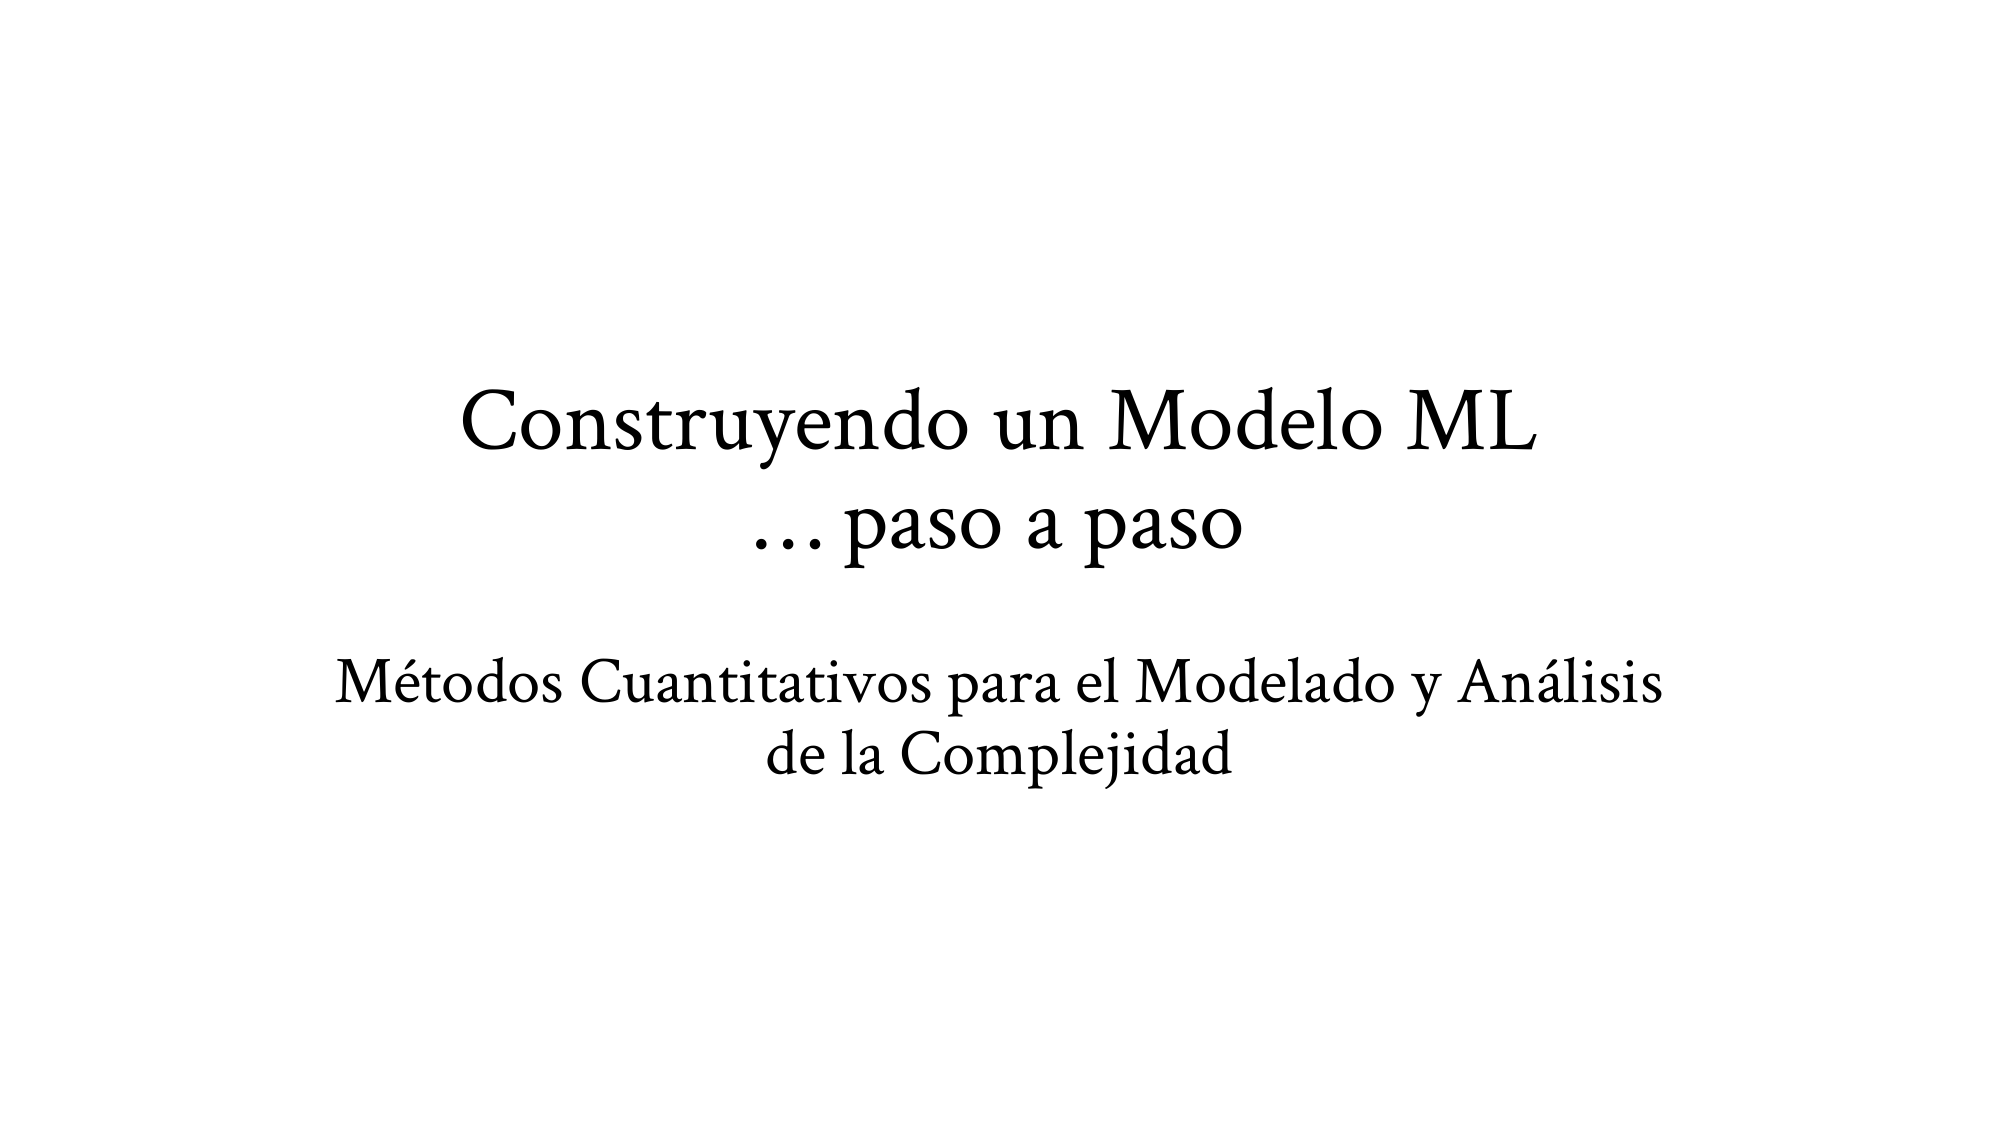

# Construyendo un Modelo ML … paso a paso
Métodos Cuantitativos para el Modelado y Análisis de la Complejidad